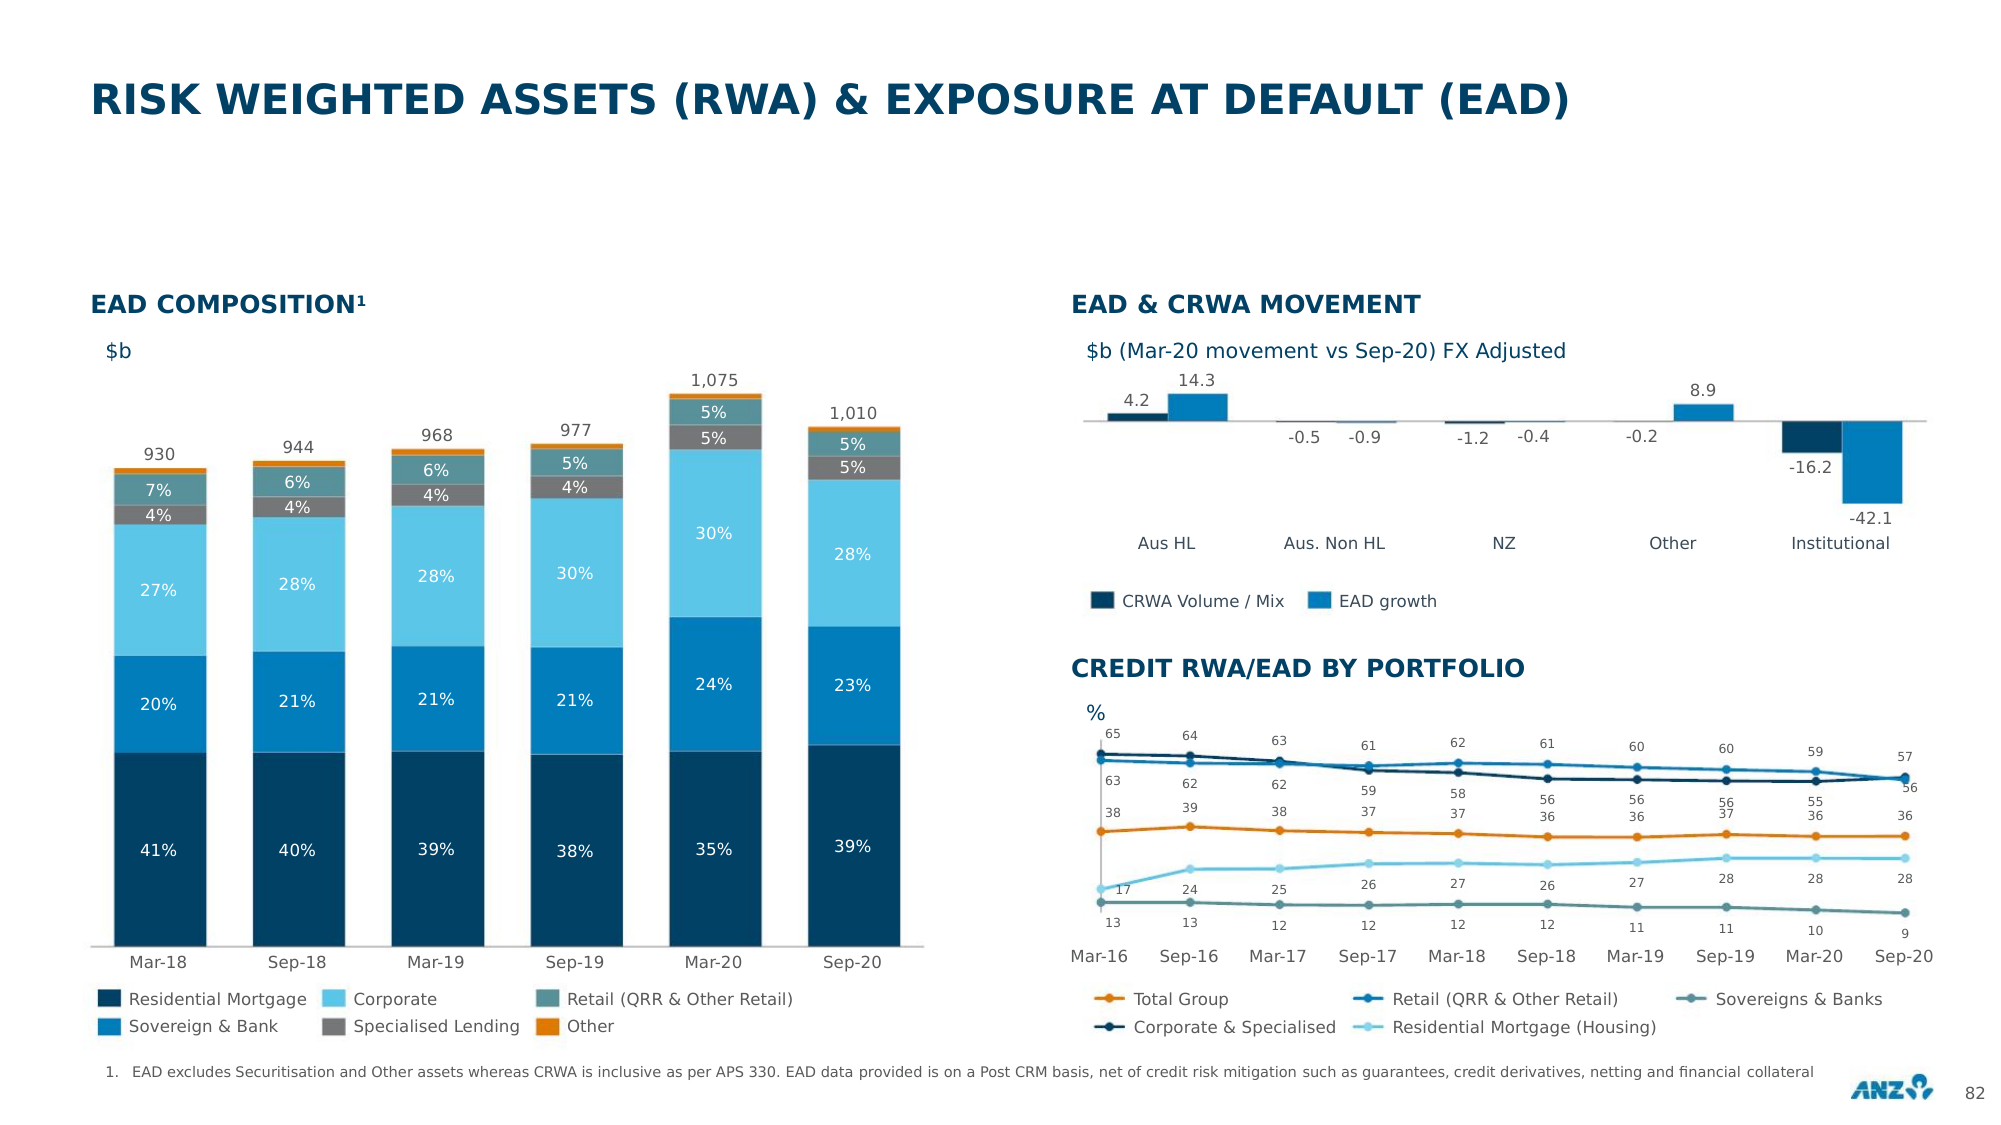

RISK WEIGHTED ASSETS (RWA) & EXPOSURE AT DEFAULT (EAD)
EAD COMPOSITION1
EAD & CRWA MOVEMENT
$b (Mar-20 movement vs Sep-20) FX Adjusted
$b
1,075
14.3
4.2
8.9
5%
5%
1,010
977
968
-0.2
-0.4
-0.5
-0.9
-1.2
5%
5%
944
930
5%
4%
-16.2
6%
4%
6%
4%
7%
4%
-42.1
30%
24%
Aus HL
Aus. Non HL
NZ
Other
Institutional
28%
23%
30%
21%
28%
21%
28%
21%
27%
20%
CRWA Volume / Mix
EAD growth
CREDIT RWA/EAD BY PORTFOLIO
%
65
64
63
62
61
61
60
60
56
59
57
56
63
38
62
39
62
38
59
37
58
37
56
36
56
36
55
36
37
36
39%
39%
35%
40%
41%
38%
28
11
28
10
28
9
27
27
26
26
17
25
24
13
13
12
12
12
12
11
Mar-16
Sep-16
Mar-17
Sep-17
Mar-18
Sep-18
Mar-19
Sep-19
Mar-20
Sep-20
Mar-18
Sep-18
Mar-19
Sep-19
Mar-20
Sep-20
Residential Mortgage
Sovereign & Bank
Corporate
Specialised Lending
Retail (QRR & Other Retail)
Other
Total Group
Retail (QRR & Other Retail)
Sovereigns & Banks
Corporate & Specialised
Residential Mortgage (Housing)
1. EAD excludes Securitisation and Other assets whereas CRWA is inclusive as per APS 330. EAD data provided is on a Post CRM basis, net of credit risk mitigation such as guarantees, credit derivatives, netting and financial collateral
82